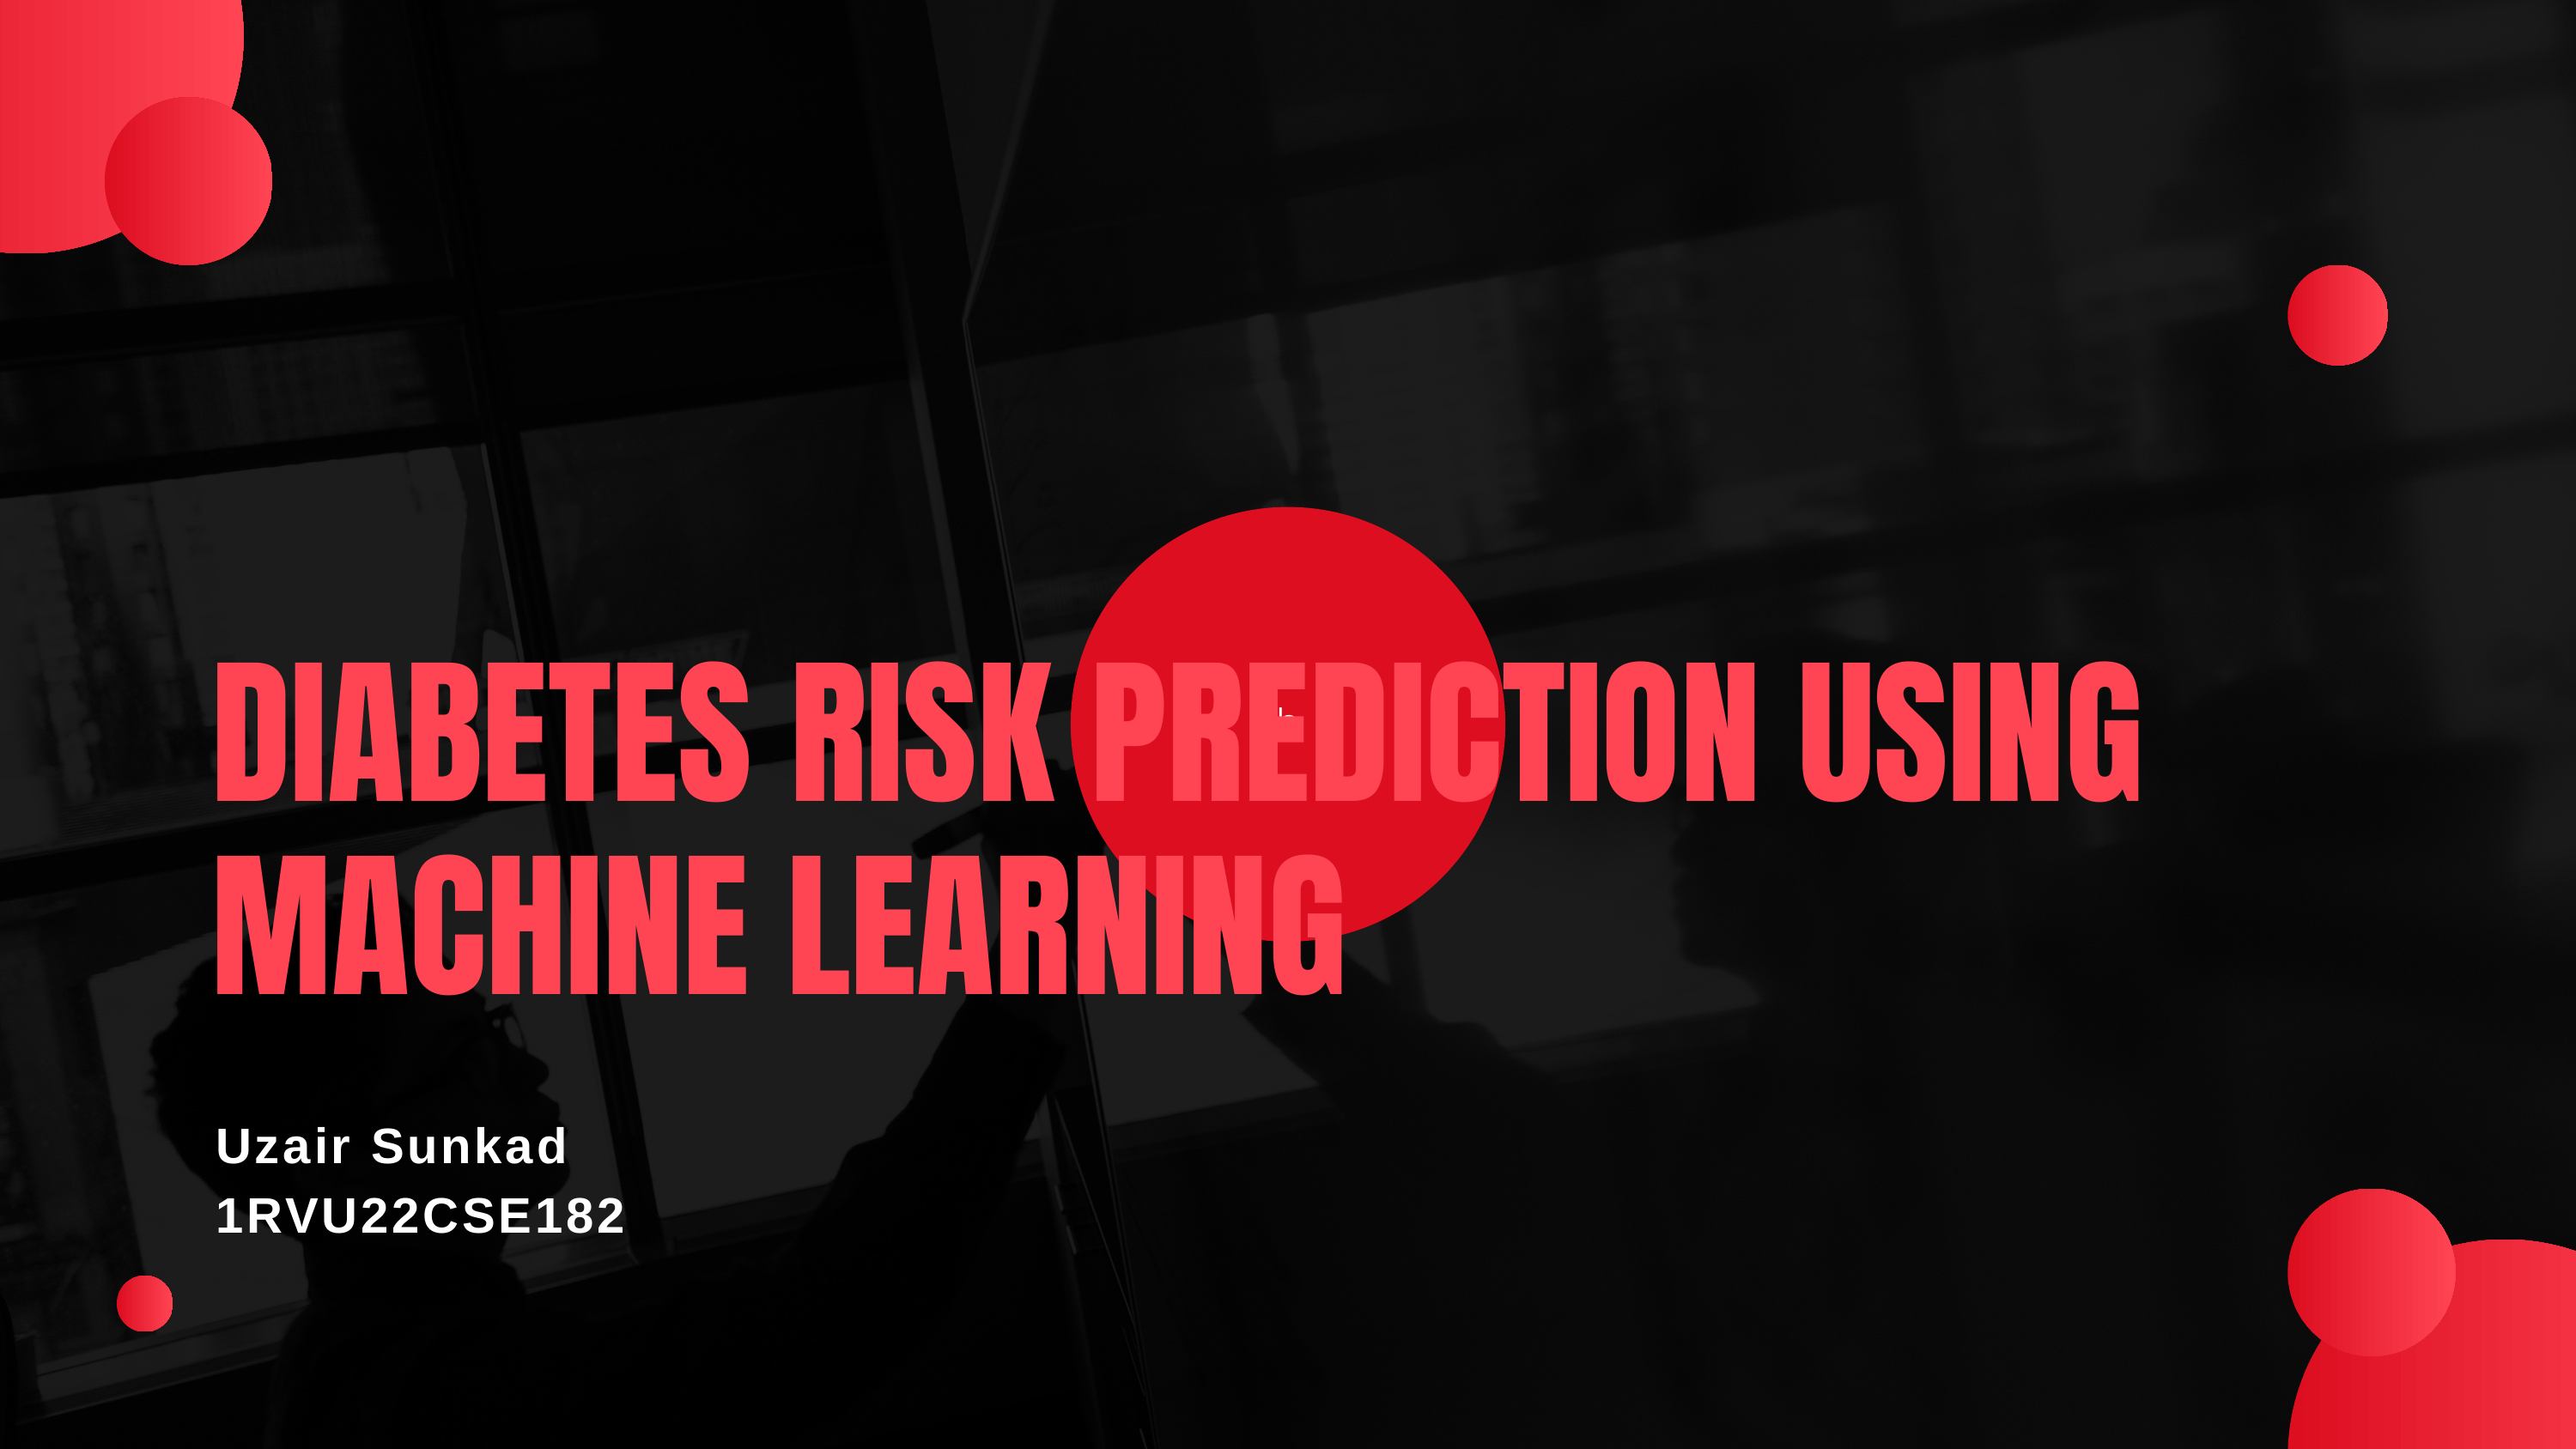

h
DIABETES RISK PREDICTION USING MACHINE LEARNING
Uzair Sunkad
1RVU22CSE182